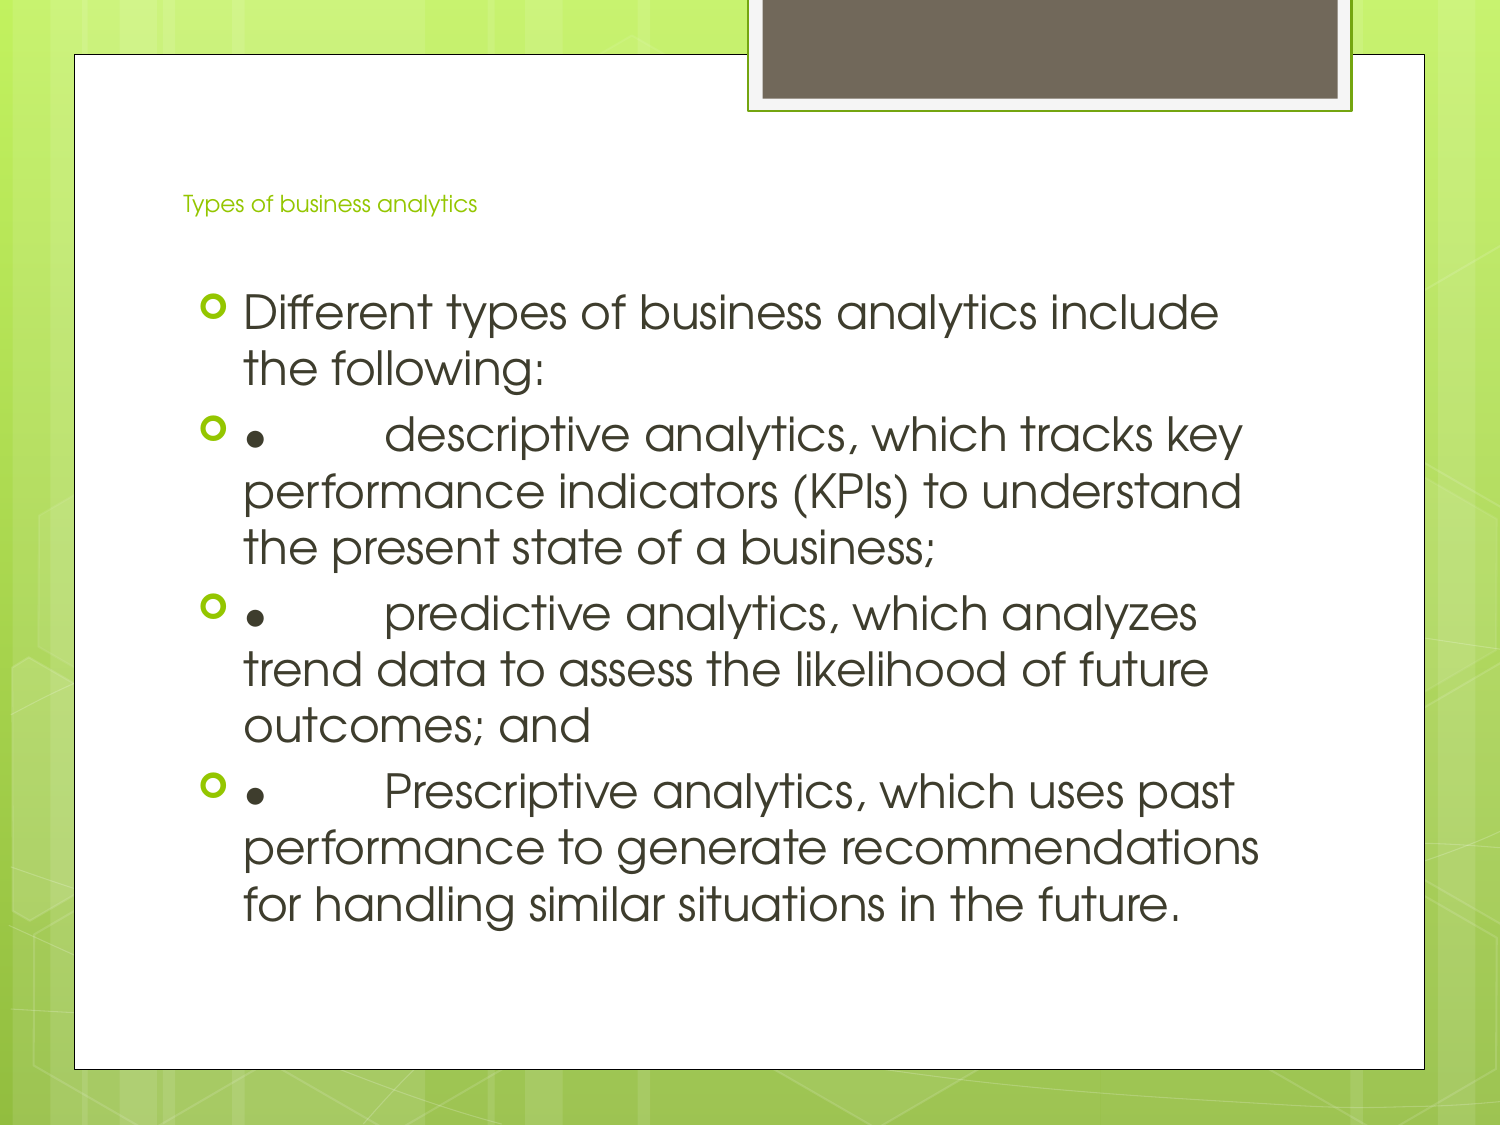

# Types of business analytics
Different types of business analytics include the following:
•	descriptive analytics, which tracks key performance indicators (KPIs) to understand the present state of a business;
•	predictive analytics, which analyzes trend data to assess the likelihood of future outcomes; and
•	Prescriptive analytics, which uses past performance to generate recommendations for handling similar situations in the future.